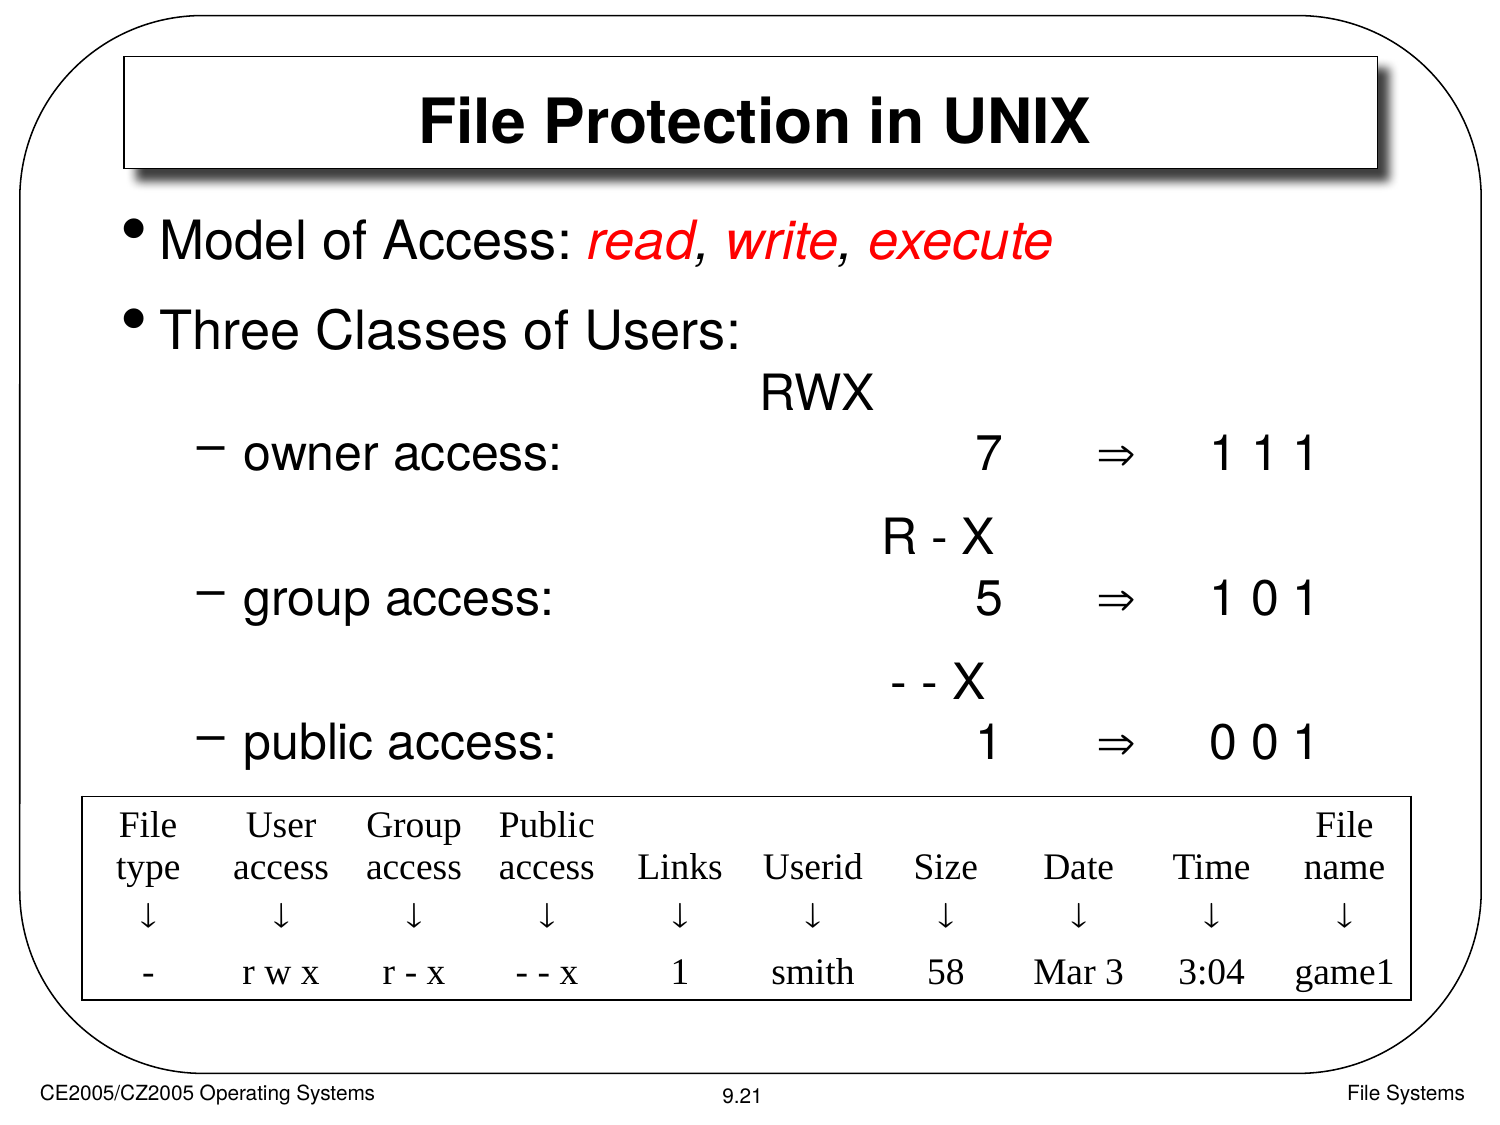

# File Protection in UNIX
Model of Access: read, write, execute
Three Classes of Users:
	  				RWX
owner access:	7	⇒	1 1 1
			R - X
group access:	5	⇒	1 0 1
			- - X
public access:	1	⇒	0 0 1
| File type | User access | Group access | Public access | Links | Userid | Size | Date | Time | File name |
| --- | --- | --- | --- | --- | --- | --- | --- | --- | --- |
| ↓ | ↓ | ↓ | ↓ | ↓ | ↓ | ↓ | ↓ | ↓ | ↓ |
| - | r w x | r - x | - - x | 1 | smith | 58 | Mar 3 | 3:04 | game1 |